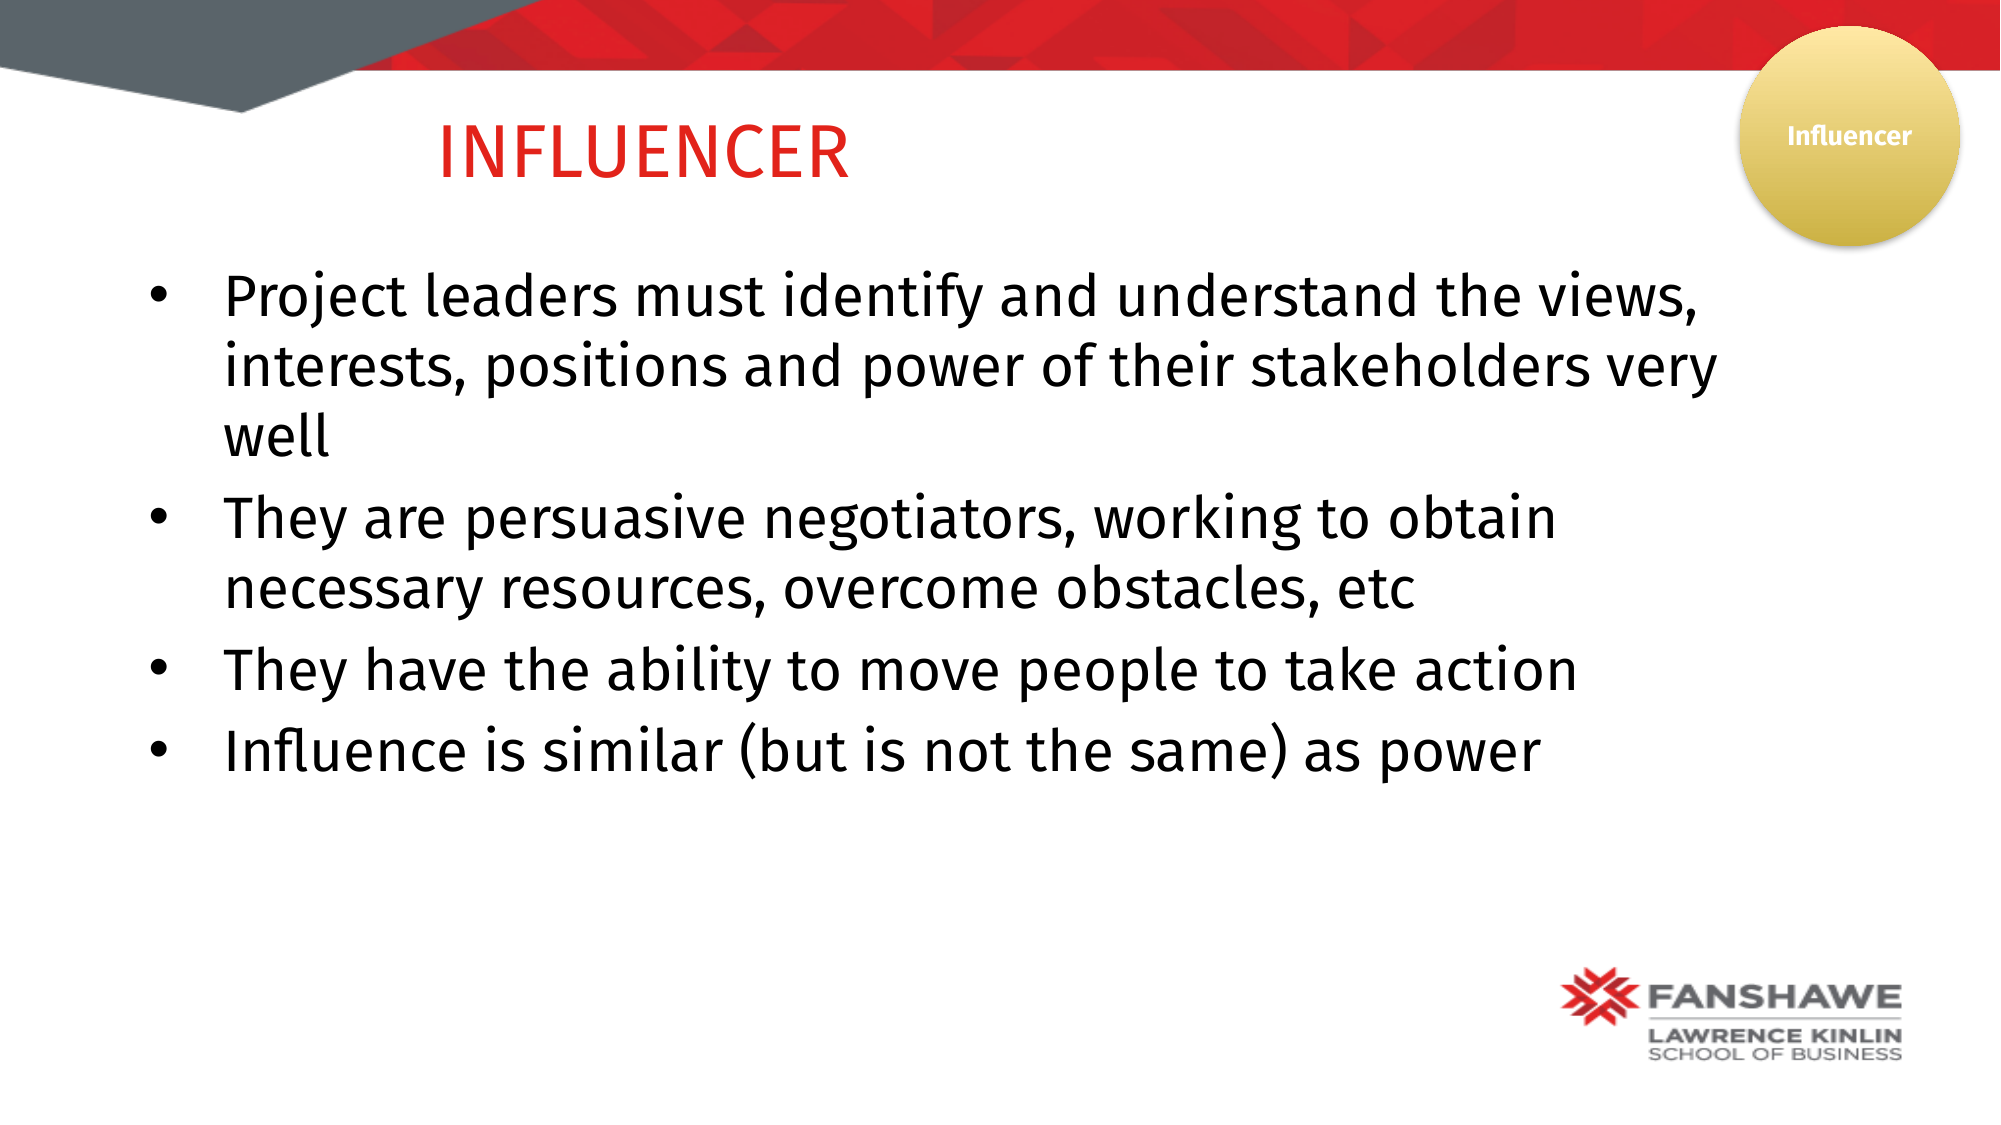

Influencer
# Influencer
Project leaders must identify and understand the views, interests, positions and power of their stakeholders very well
They are persuasive negotiators, working to obtain necessary resources, overcome obstacles, etc
They have the ability to move people to take action
Influence is similar (but is not the same) as power